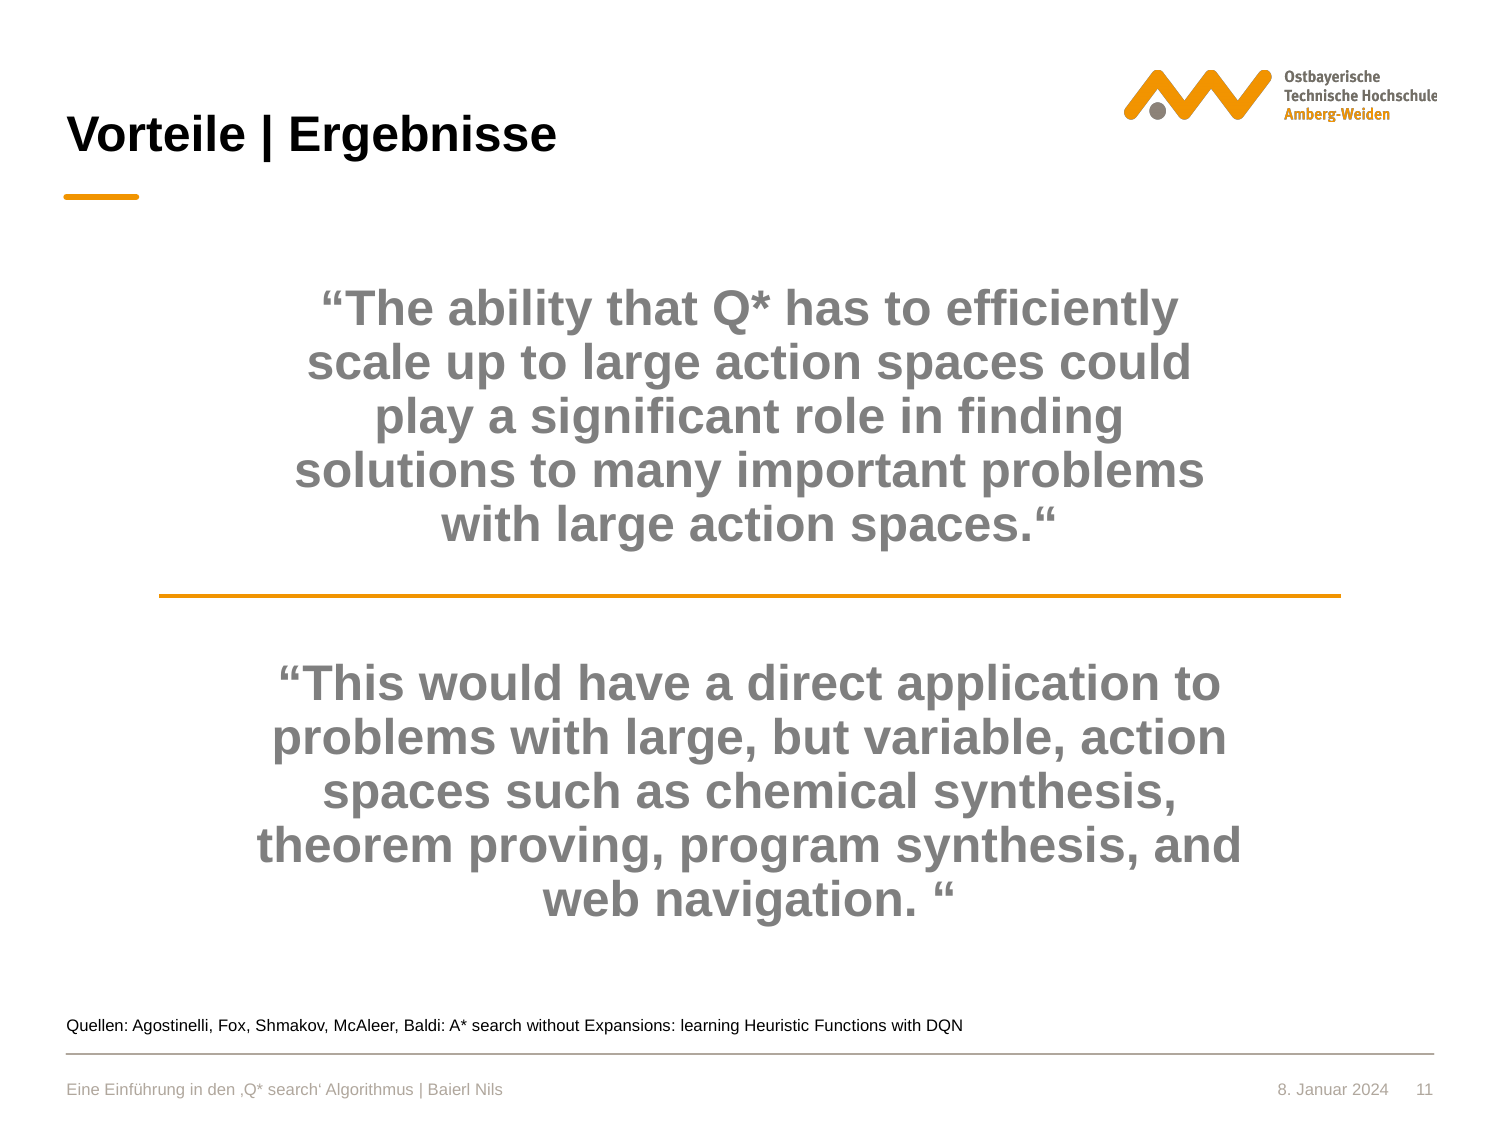

# Vorteile | Ergebnisse
“The ability that Q* has to efficiently scale up to large action spaces could play a significant role in finding solutions to many important problems with large action spaces.“

“This would have a direct application to problems with large, but variable, action spaces such as chemical synthesis, theorem proving, program synthesis, and web navigation. “

Quellen: Agostinelli, Fox, Shmakov, McAleer, Baldi: A* search without Expansions: learning Heuristic Functions with DQN
Eine Einführung in den ‚Q* search‘ Algorithmus | Baierl Nils
8. Januar 2024
11